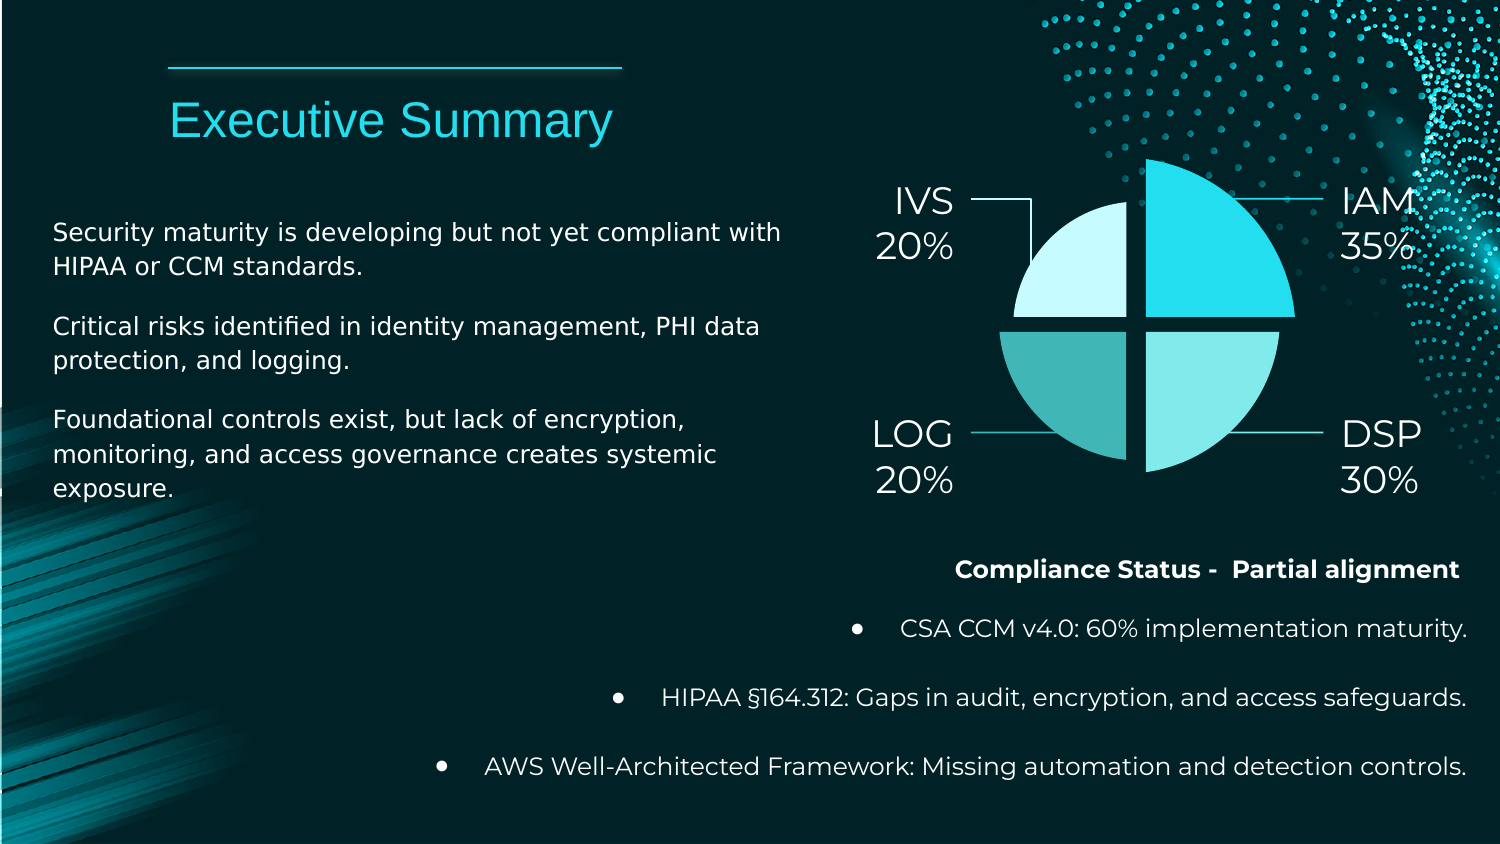

# Executive Summary

IVS 20%
IAM 35%
Security maturity is developing but not yet compliant with HIPAA or CCM standards.
Critical risks identified in identity management, PHI data protection, and logging.
Foundational controls exist, but lack of encryption, monitoring, and access governance creates systemic exposure.
LOG20%
DSP30%
Compliance Status -  Partial alignment
CSA CCM v4.0: 60% implementation maturity.
HIPAA §164.312: Gaps in audit, encryption, and access safeguards.
AWS Well-Architected Framework: Missing automation and detection controls.